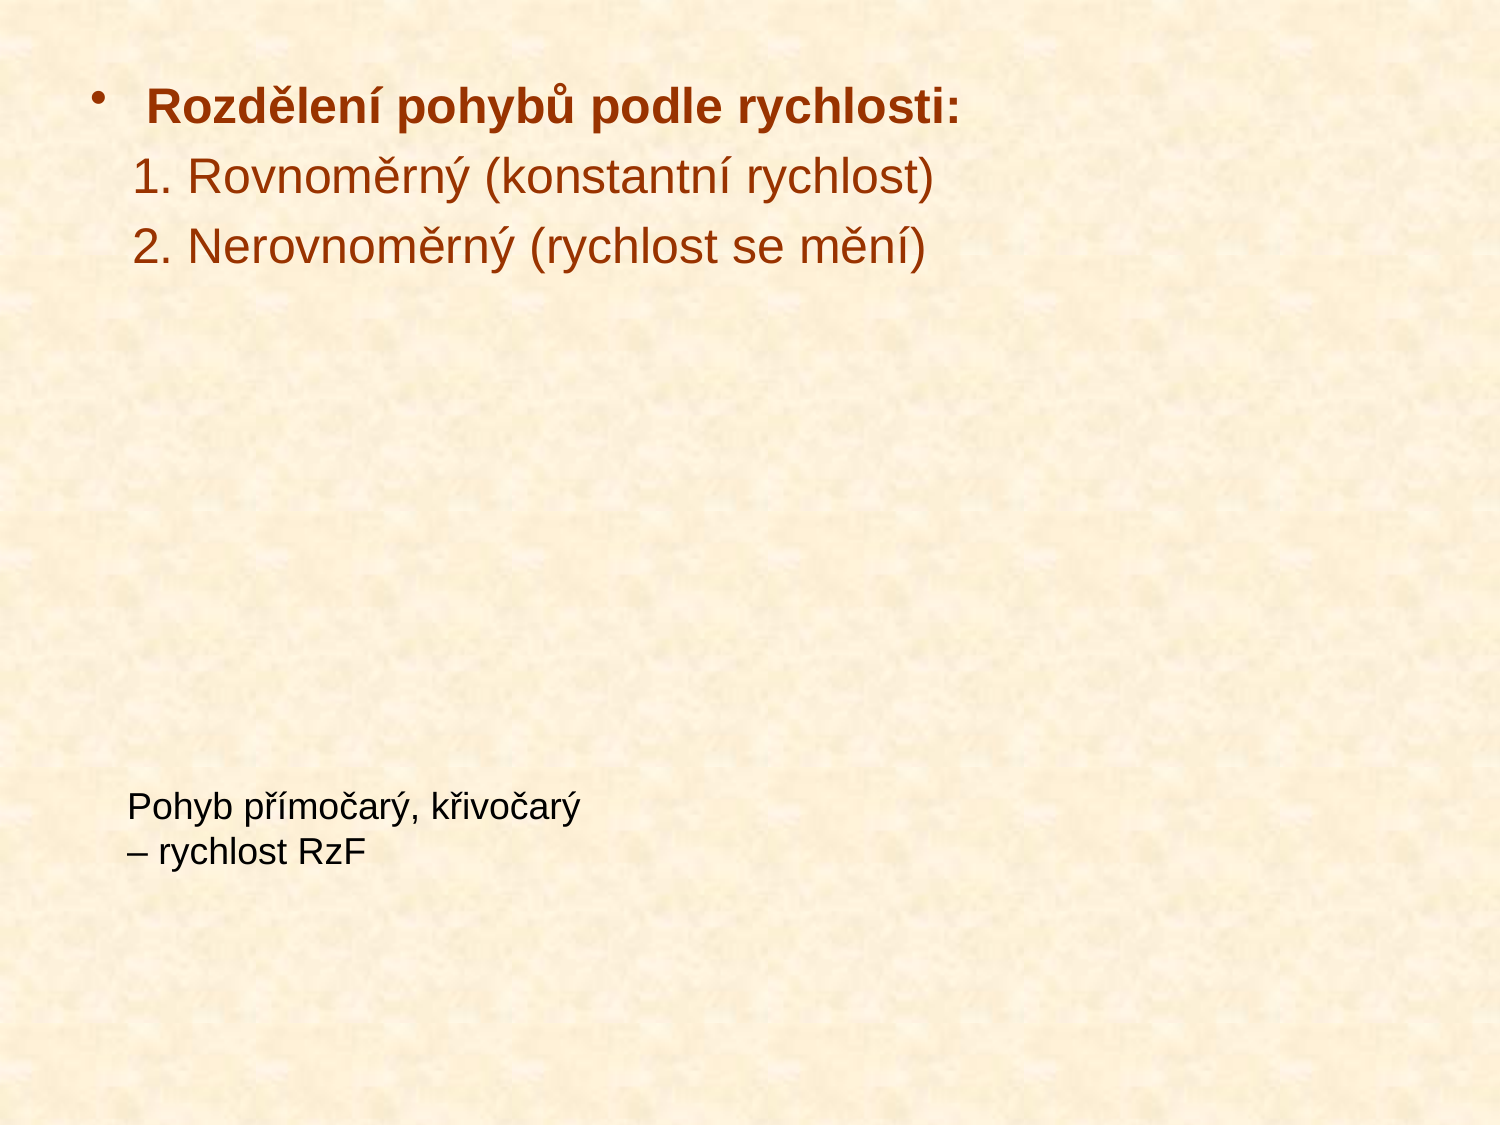

Rozdělení pohybů podle rychlosti:
   1. Rovnoměrný (konstantní rychlost)
   2. Nerovnoměrný (rychlost se mění)
Pohyb přímočarý, křivočarý – rychlost RzF